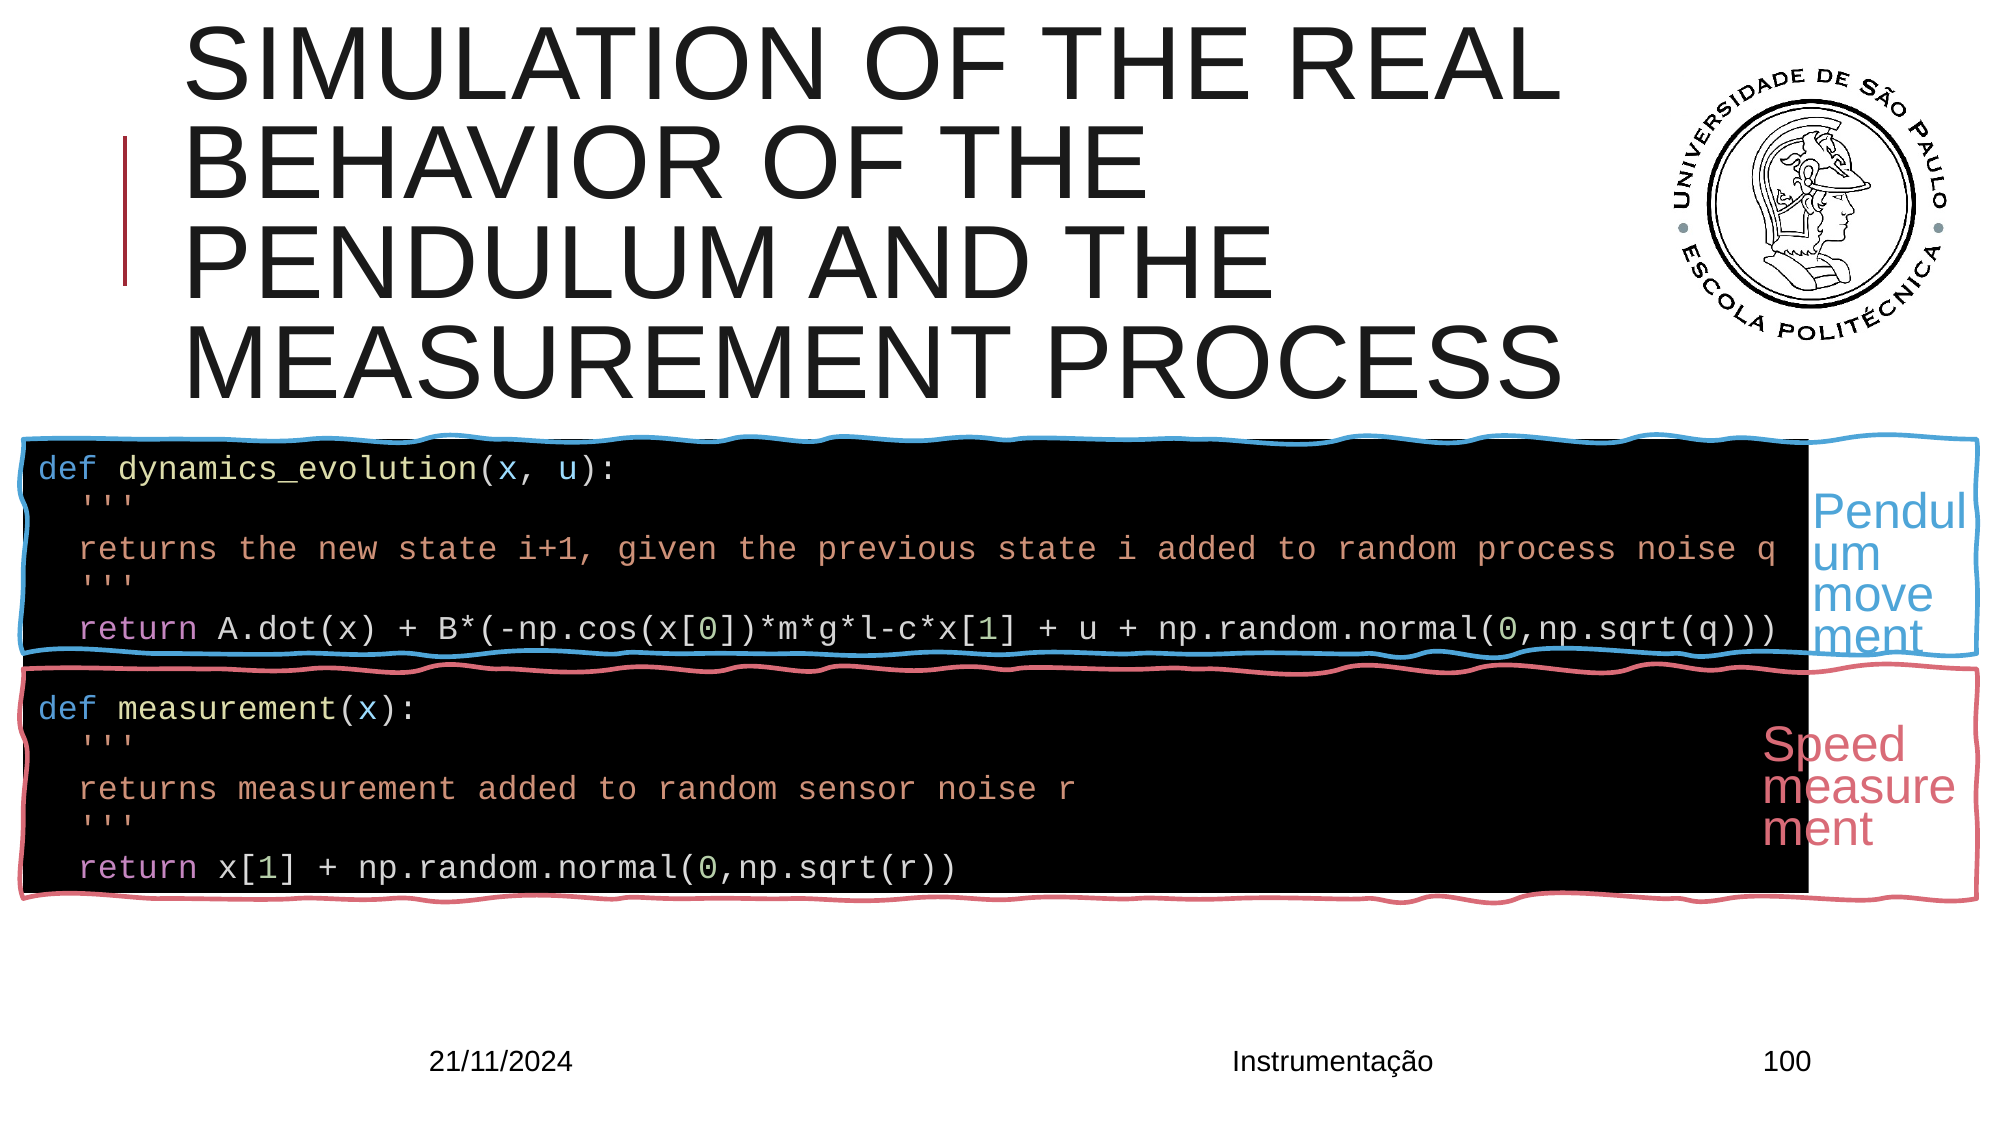

# Simulation of the real behavior of the pendulum and the measurement process
def dynamics_evolution(x, u):
  '''
  returns the new state i+1, given the previous state i added to random process noise q
  '''
  return A.dot(x) + B*(-np.cos(x[0])*m*g*l-c*x[1] + u + np.random.normal(0,np.sqrt(q)))
def measurement(x):
  '''
  returns measurement added to random sensor noise r
  '''
  return x[1] + np.random.normal(0,np.sqrt(r))

Pendulum movement

Speed measurement